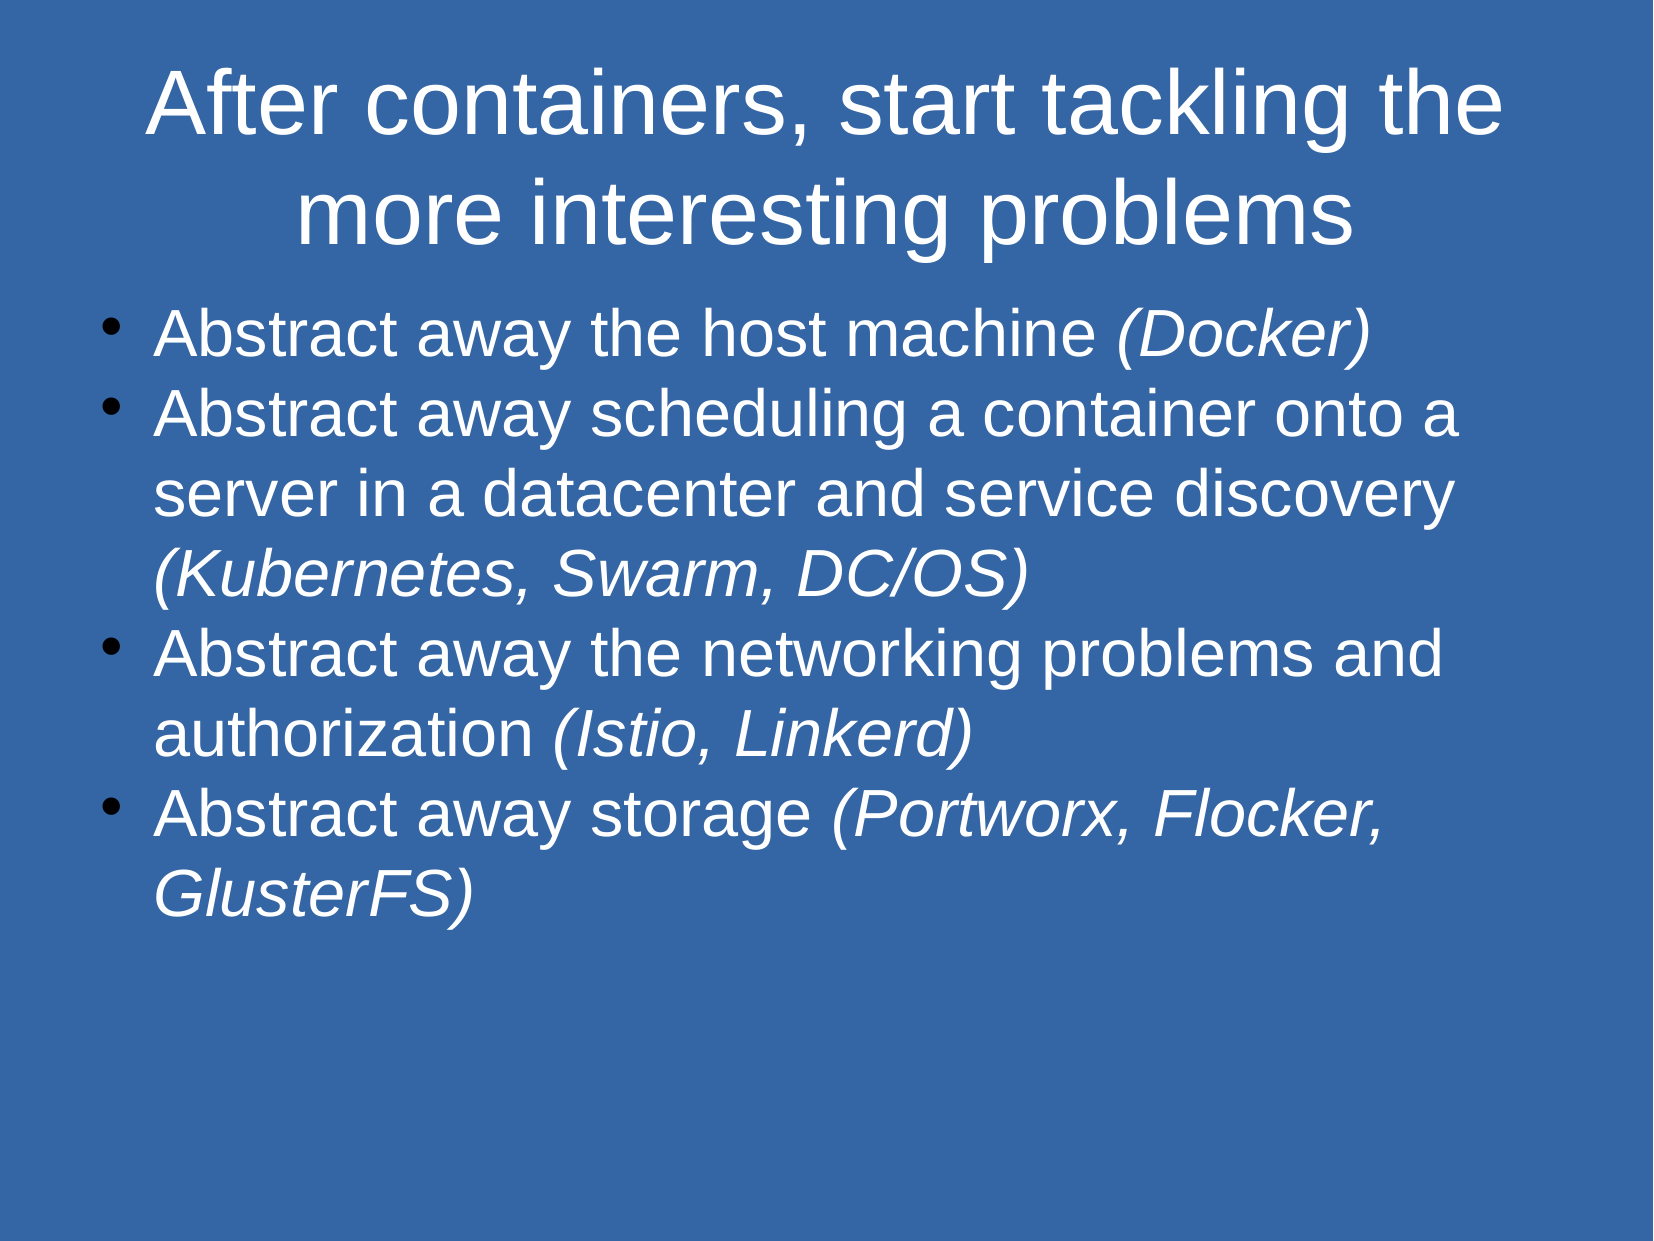

After containers, start tackling the more interesting problems
Abstract away the host machine (Docker)
Abstract away scheduling a container onto a server in a datacenter and service discovery (Kubernetes, Swarm, DC/OS)
Abstract away the networking problems and authorization (Istio, Linkerd)
Abstract away storage (Portworx, Flocker, GlusterFS)